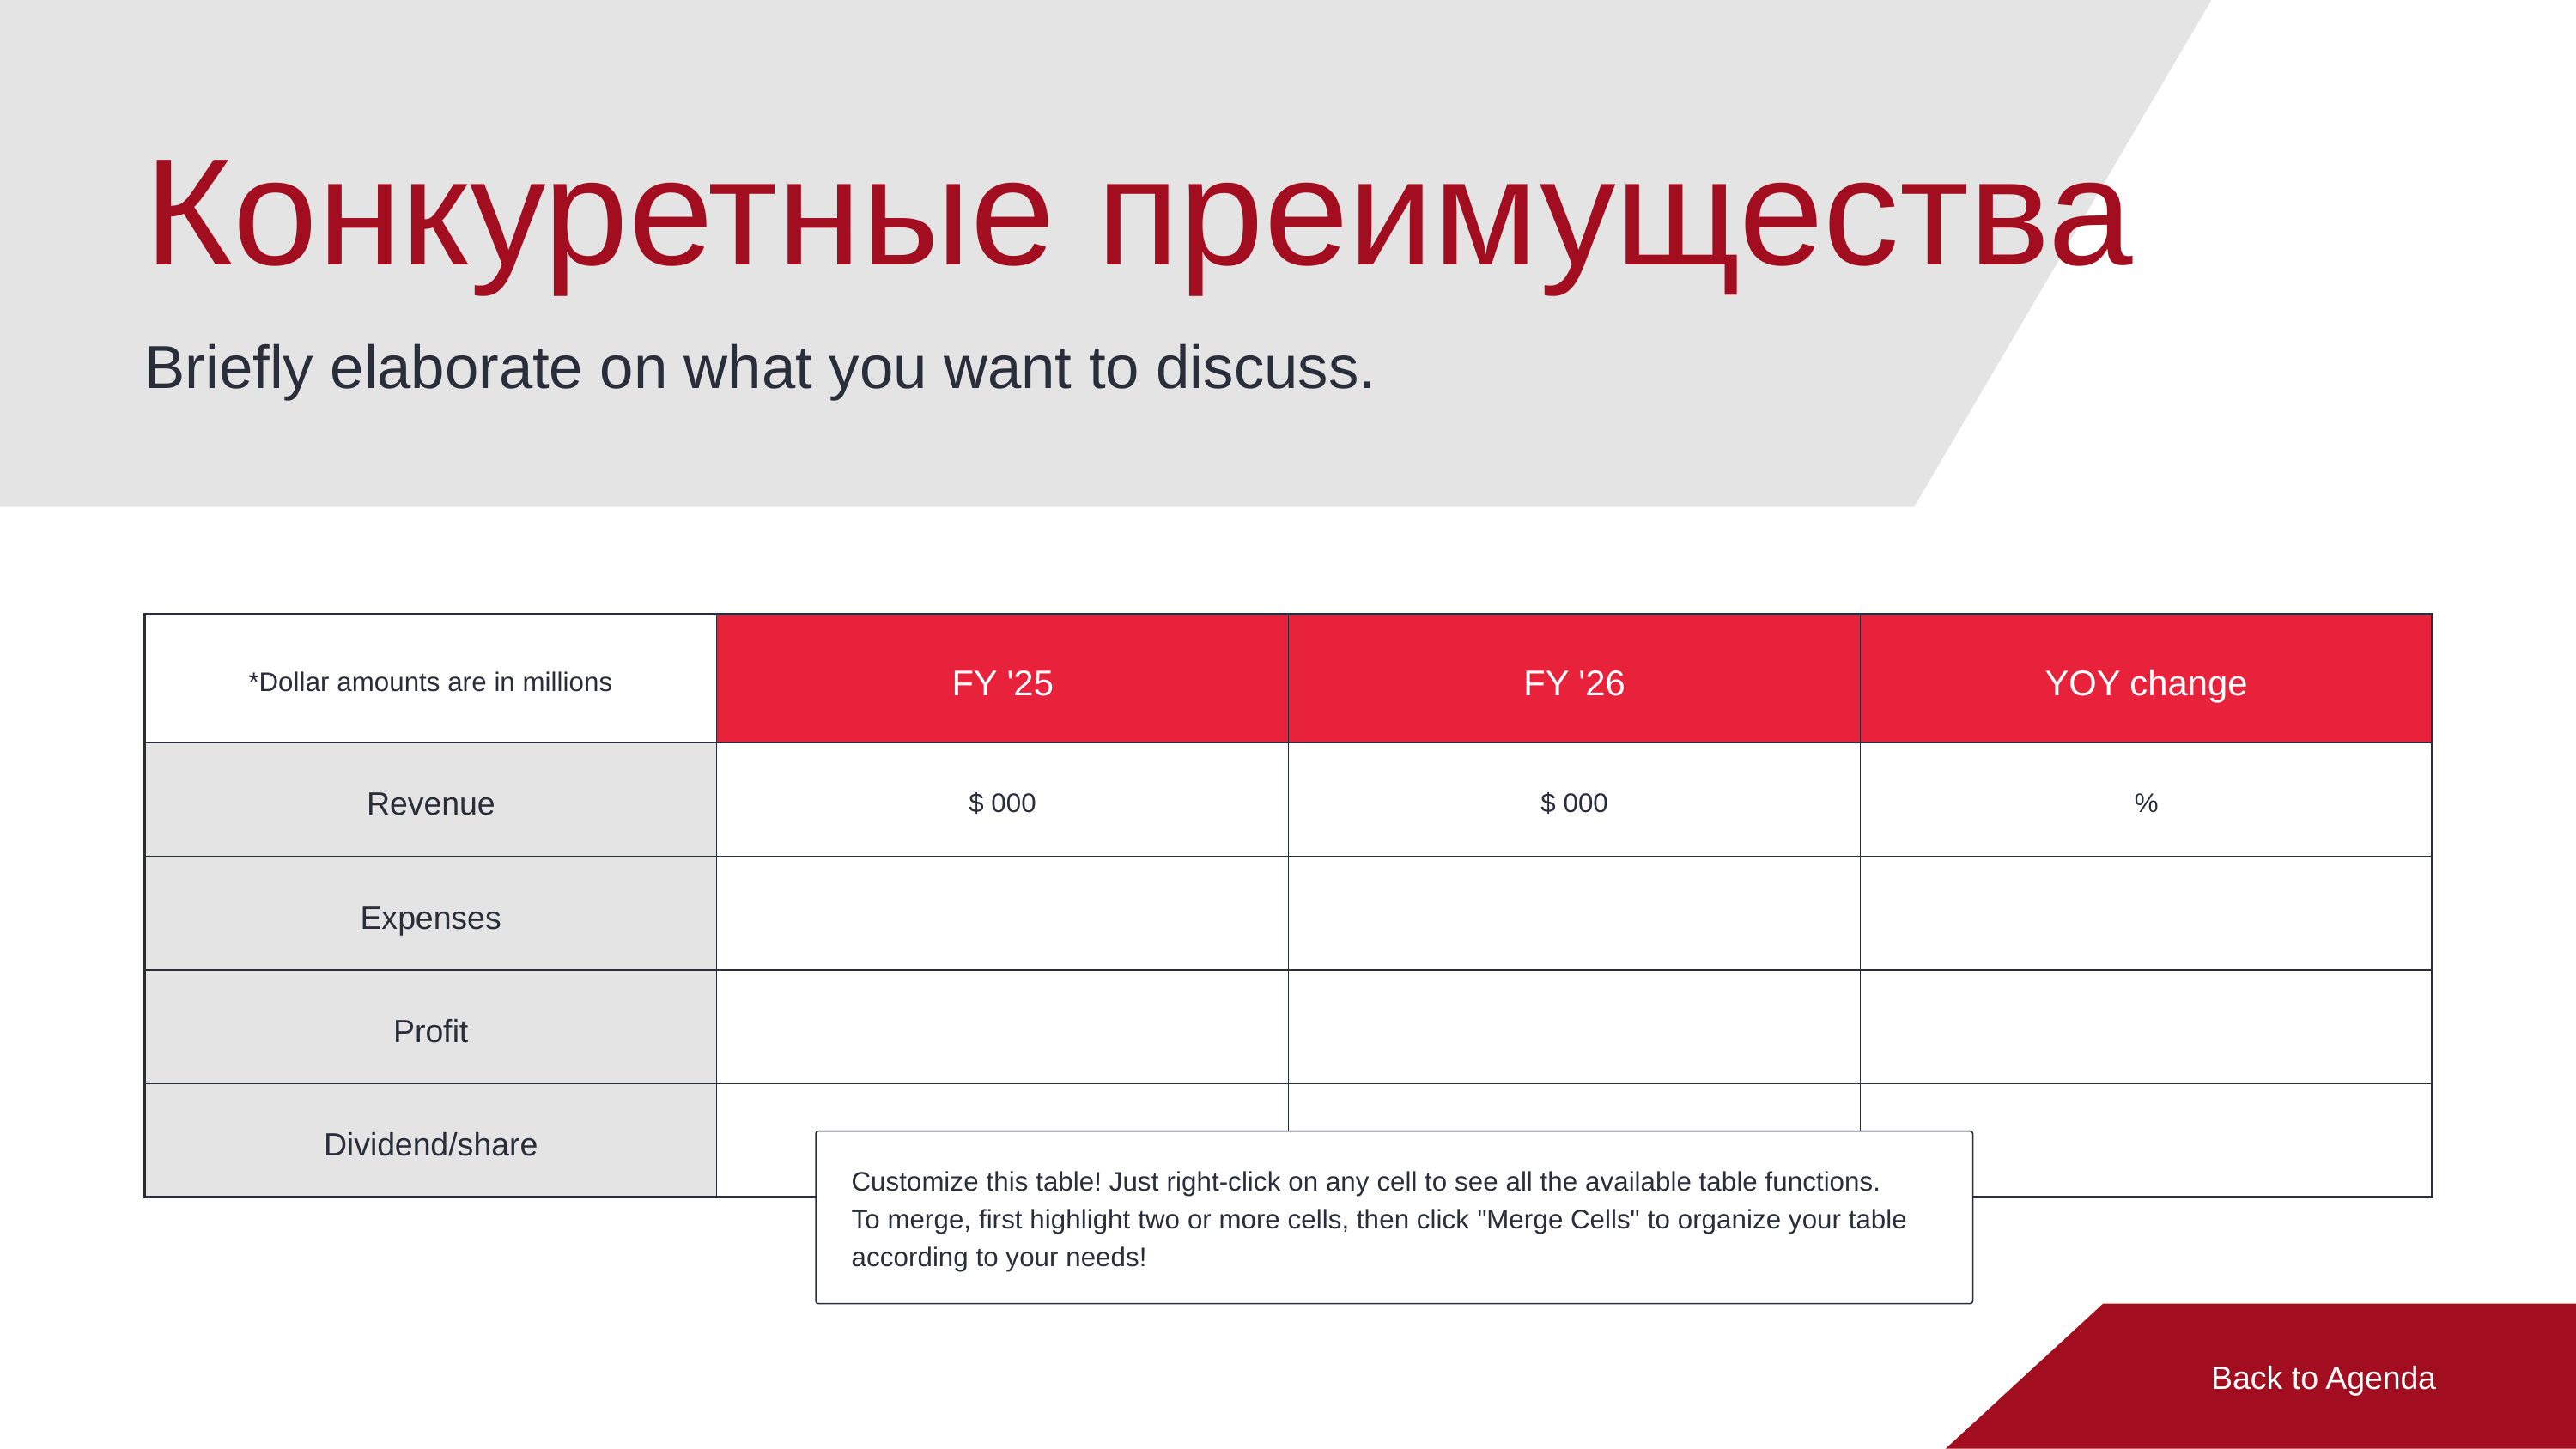

Конкуретные преимущества
Briefly elaborate on what you want to discuss.
| \*Dollar amounts are in millions | FY '25 | FY '26 | YOY change |
| --- | --- | --- | --- |
| Revenue | $ 000 | $ 000 | % |
| Expenses |  |  |  |
| Profit |  |  |  |
| Dividend/share |  |  |  |

Customize this table! Just right-click on any cell to see all the available table functions.
To merge, first highlight two or more cells, then click "Merge Cells" to organize your table according to your needs!

Back to Agenda